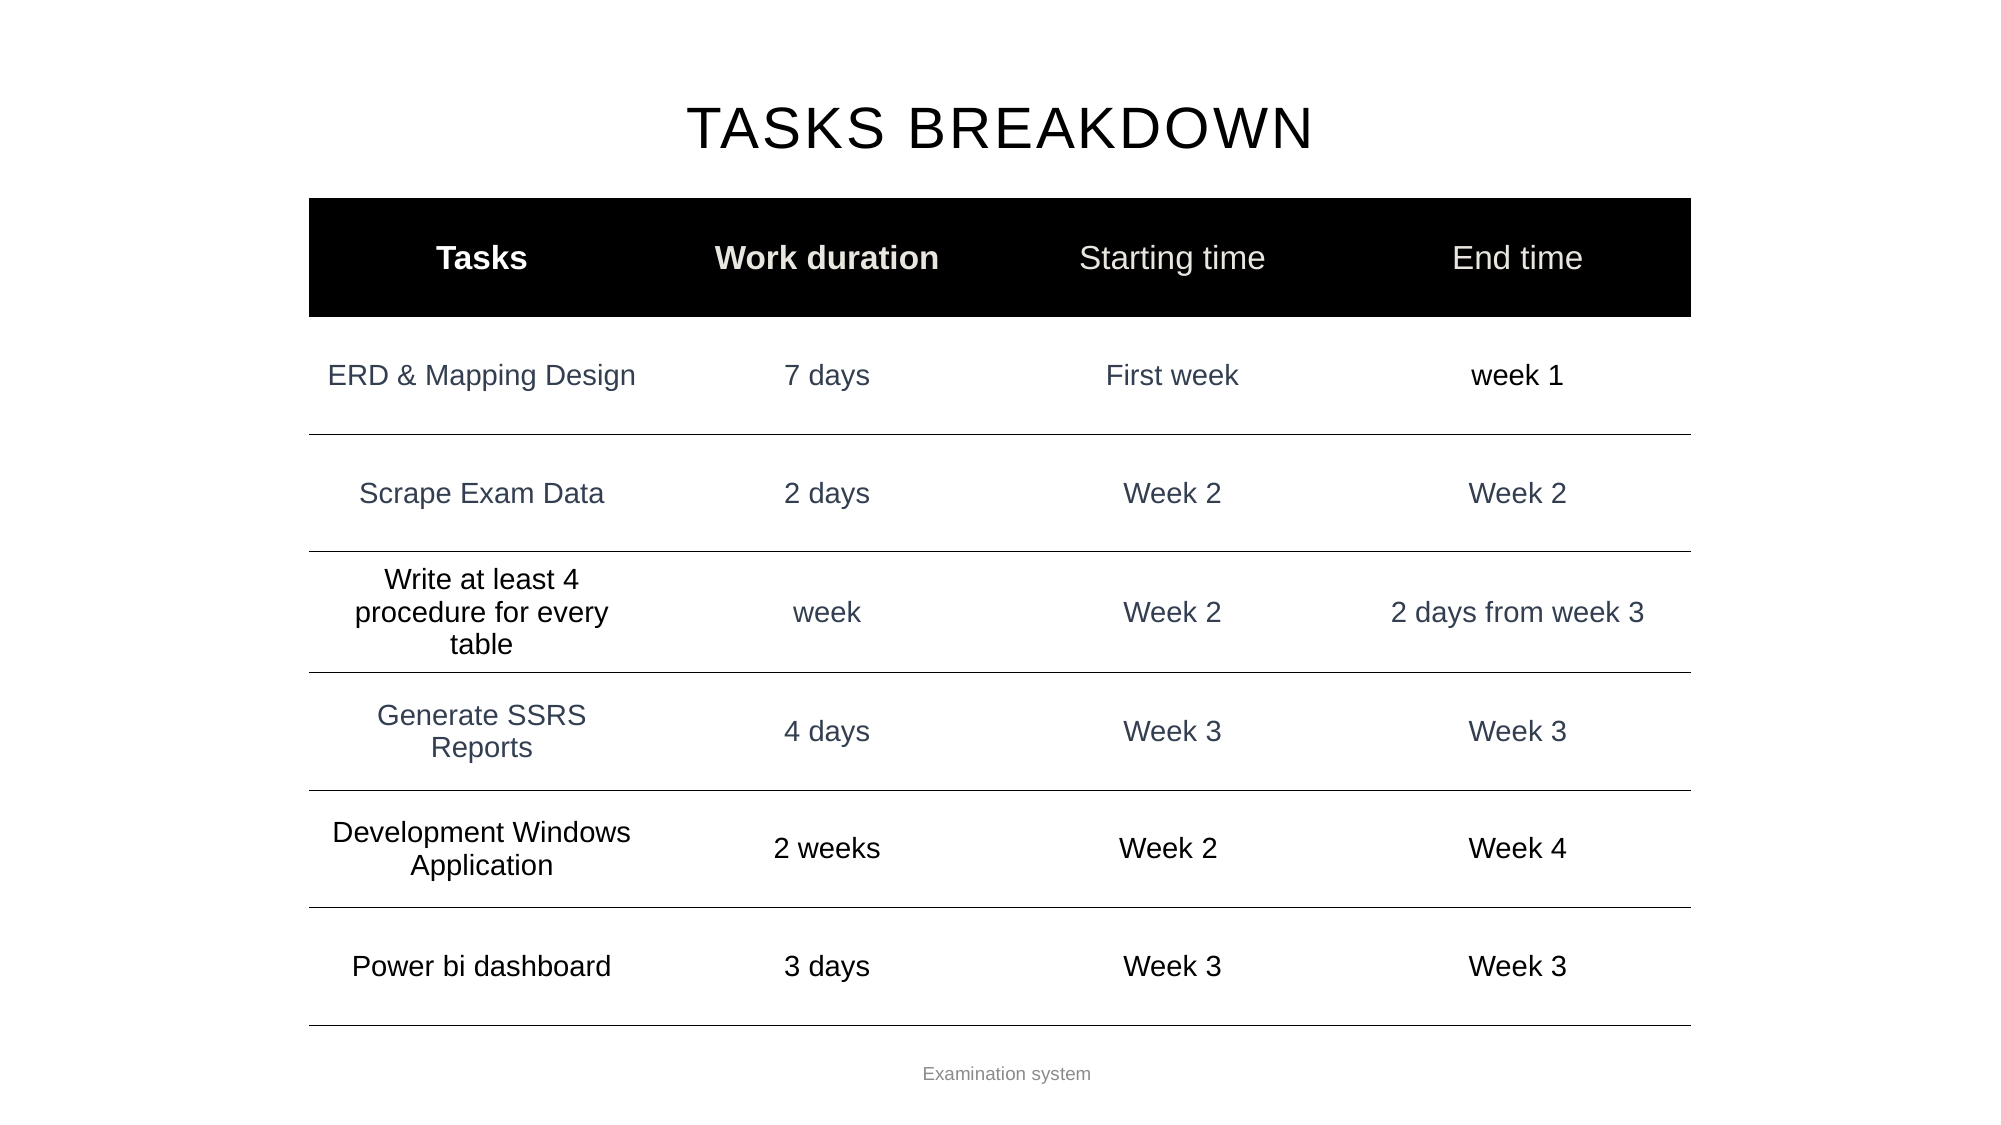

# Tasks breakdown
| ​Tasks | Work duration | Starting time​ | End time |
| --- | --- | --- | --- |
| ERD & Mapping Design | 7 days | First week | week 1 |
| Scrape Exam Data | 2 days | Week 2 | Week 2 |
| Write at least 4 procedure for every table | week | Week 2​ | 2 days from week 3 |
| Generate SSRS Reports | 4 days | Week 3 | Week 3 |
| Development Windows Application | 2 weeks | Week 2 | Week 4 |
| Power bi dashboard | 3 days | Week 3 | Week 3 |
Examination system